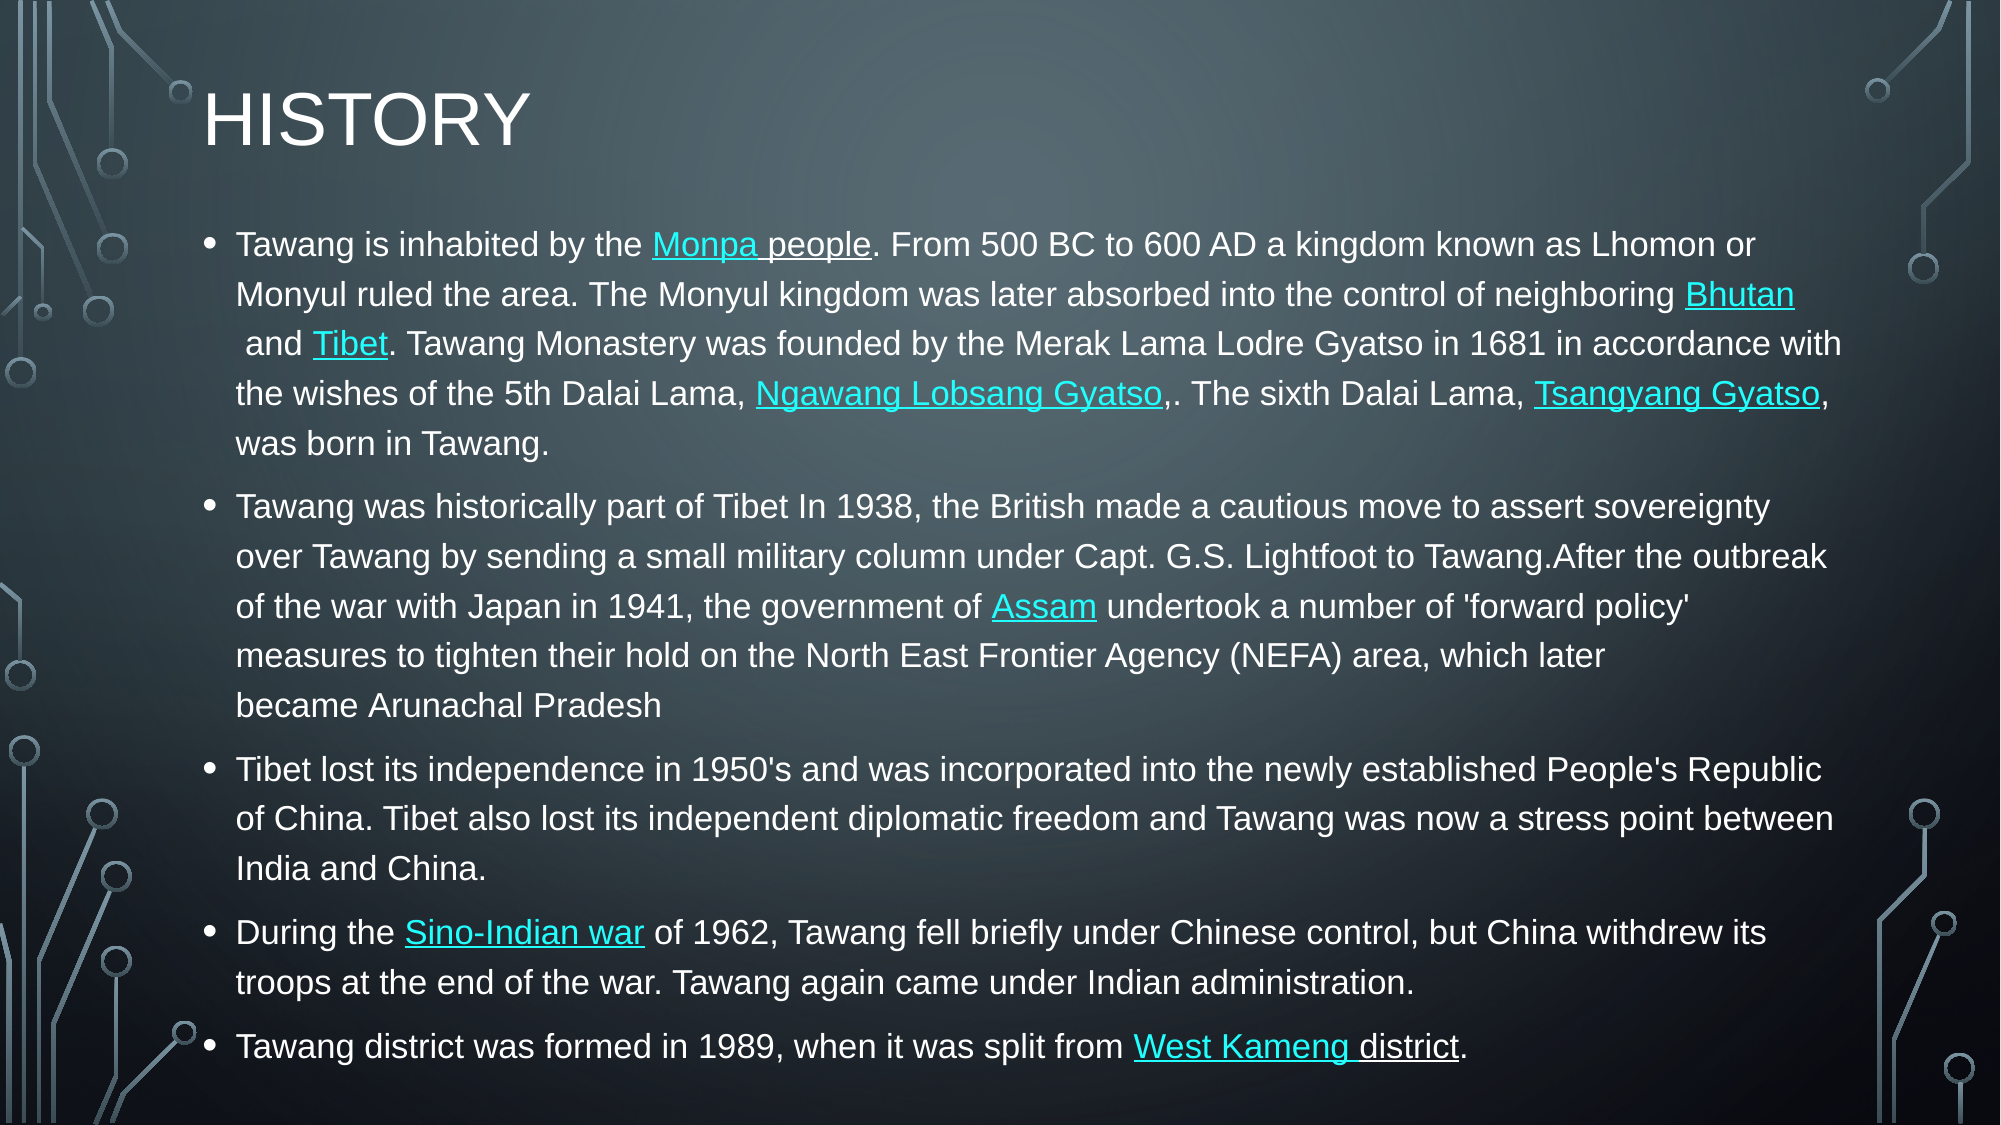

# history
Tawang is inhabited by the Monpa people. From 500 BC to 600 AD a kingdom known as Lhomon or Monyul ruled the area. The Monyul kingdom was later absorbed into the control of neighboring Bhutan and Tibet. Tawang Monastery was founded by the Merak Lama Lodre Gyatso in 1681 in accordance with the wishes of the 5th Dalai Lama, Ngawang Lobsang Gyatso,. The sixth Dalai Lama, Tsangyang Gyatso, was born in Tawang.
Tawang was historically part of Tibet In 1938, the British made a cautious move to assert sovereignty over Tawang by sending a small military column under Capt. G.S. Lightfoot to Tawang.After the outbreak of the war with Japan in 1941, the government of Assam undertook a number of 'forward policy' measures to tighten their hold on the North East Frontier Agency (NEFA) area, which later became Arunachal Pradesh
Tibet lost its independence in 1950's and was incorporated into the newly established People's Republic of China. Tibet also lost its independent diplomatic freedom and Tawang was now a stress point between India and China.
During the Sino-Indian war of 1962, Tawang fell briefly under Chinese control, but China withdrew its troops at the end of the war. Tawang again came under Indian administration.
Tawang district was formed in 1989, when it was split from West Kameng district.